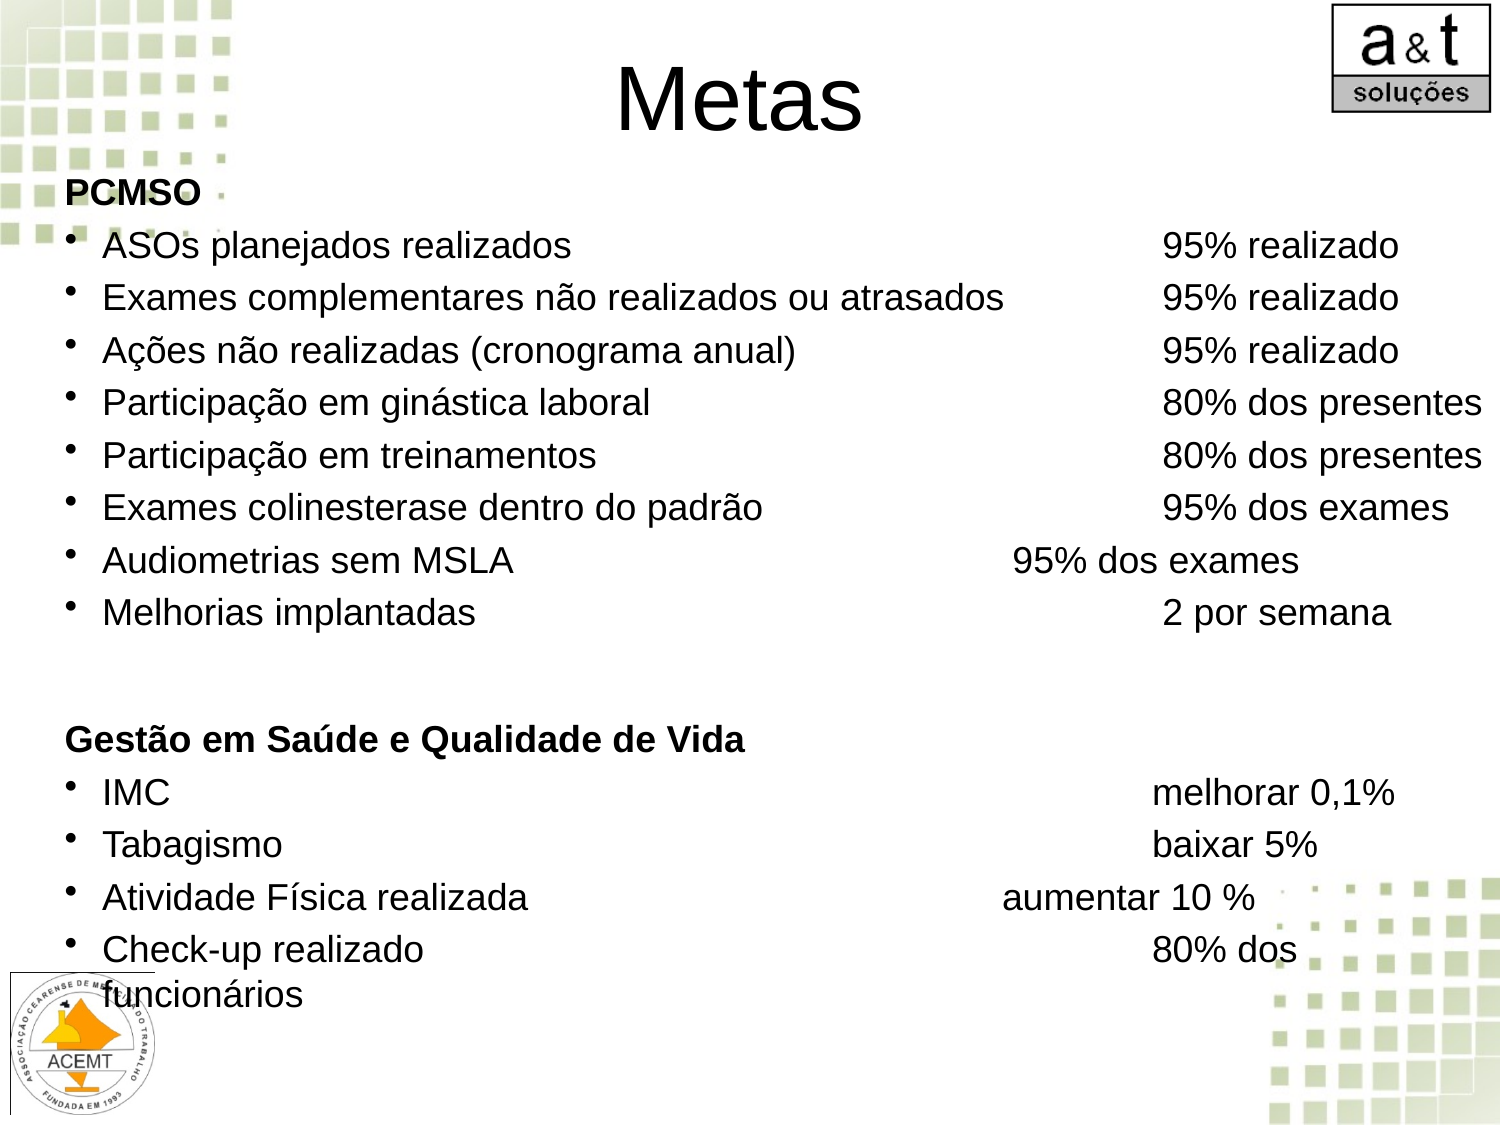

# Metas
PCMSO
ASOs planejados realizados			  	 95% realizado
Exames complementares não realizados ou atrasados	 95% realizado
Ações não realizadas (cronograma anual)			 95% realizado
Participação em ginástica laboral				 80% dos presentes
Participação em treinamentos				 80% dos presentes
Exames colinesterase dentro do padrão 			 95% dos exames
Audiometrias sem MSLA 				 95% dos exames
Melhorias implantadas					 2 por semana

Gestão em Saúde e Qualidade de Vida
IMC							melhorar 0,1%
Tabagismo						baixar 5%
Atividade Física realizada				aumentar 10 %
Check-up realizado					80% dos funcionários